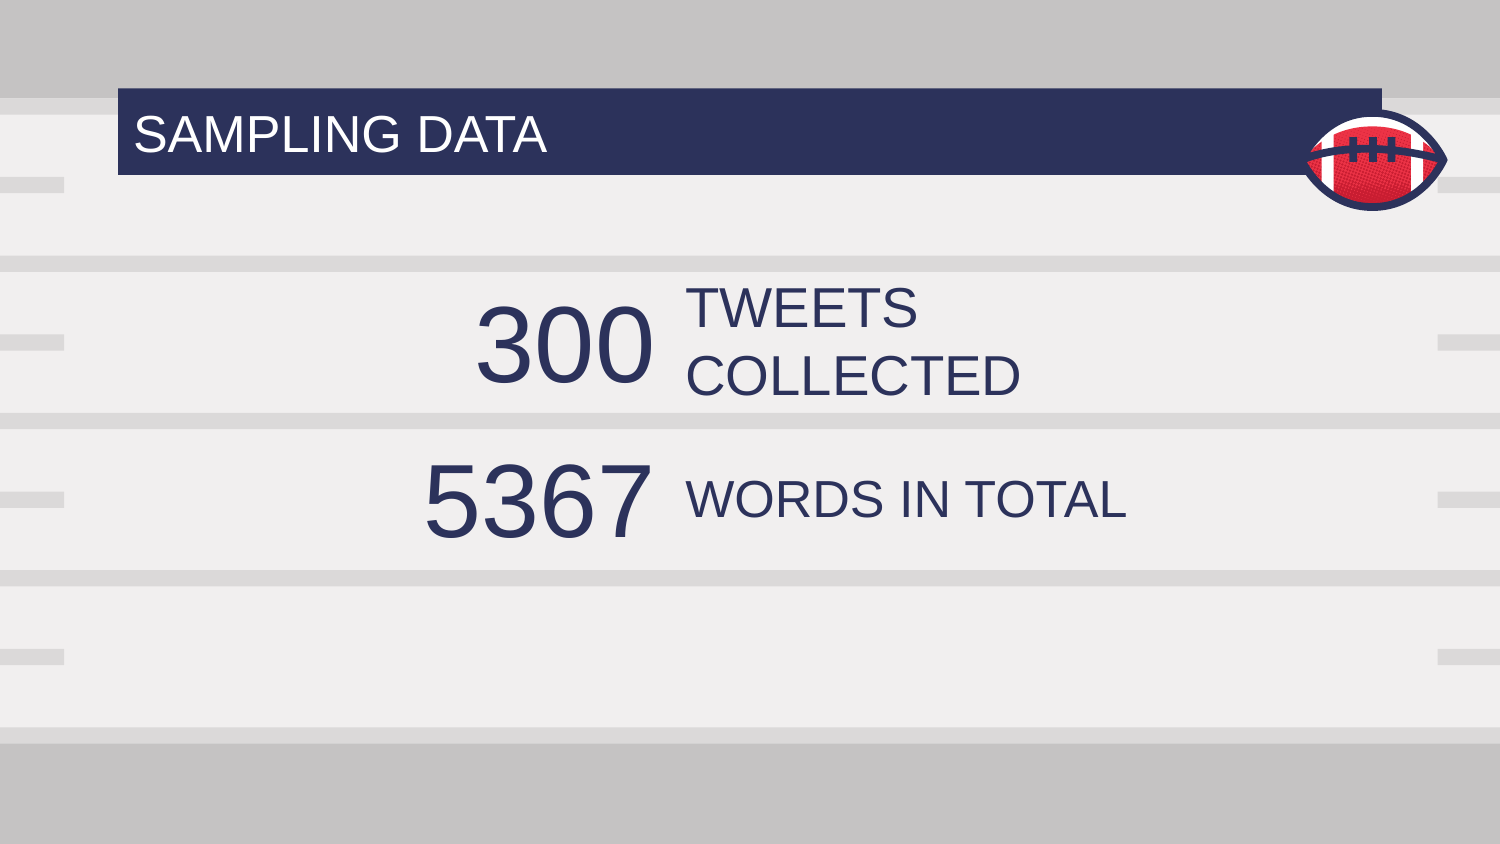

# SAMPLING DATA

TWEETS COLLECTED
300
5367
WORDS IN TOTAL